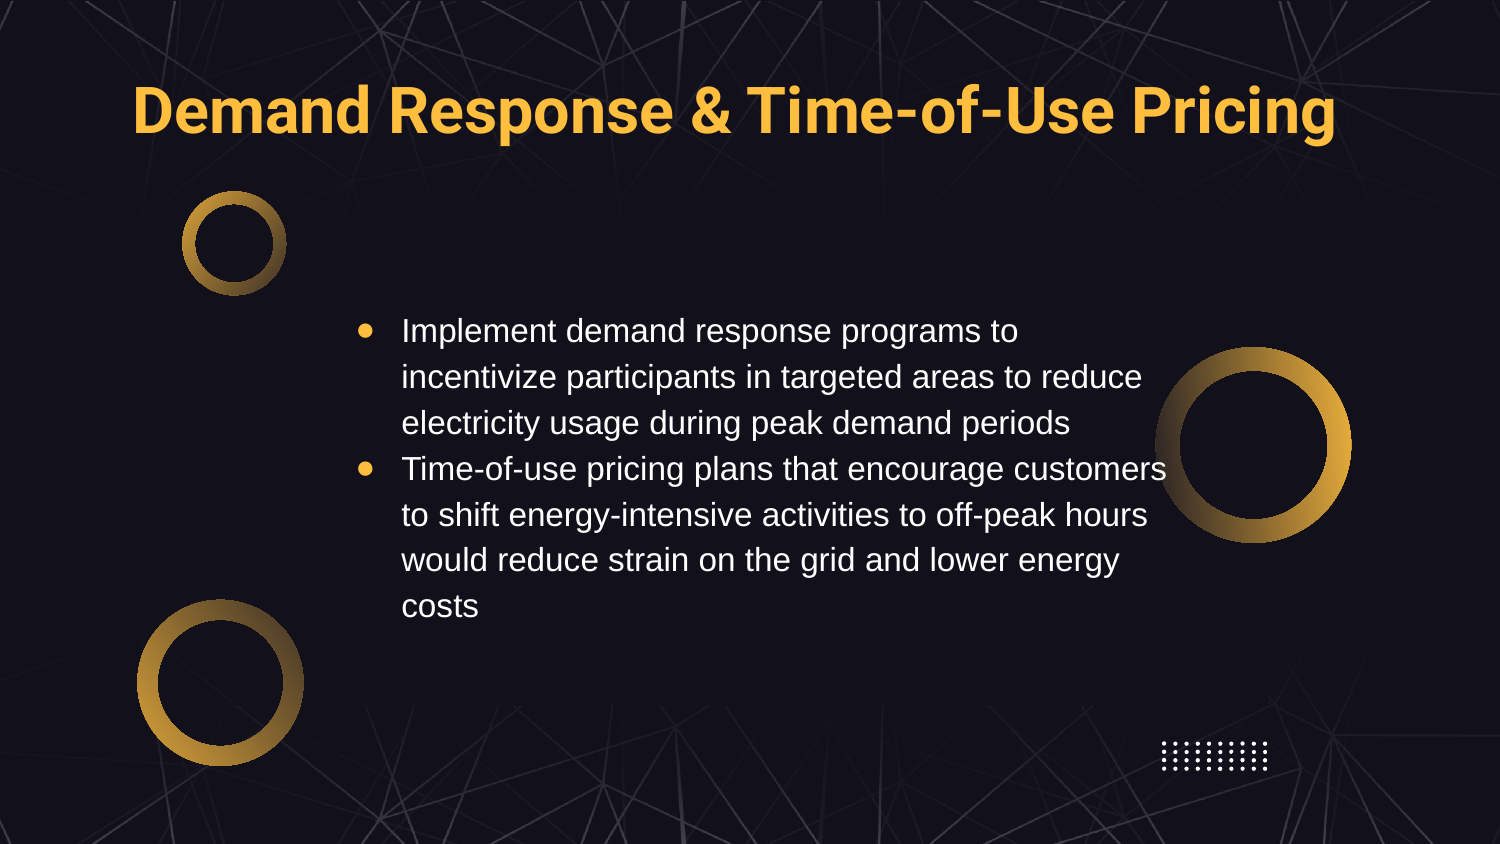

# Demand Response & Time-of-Use Pricing
Implement demand response programs to incentivize participants in targeted areas to reduce electricity usage during peak demand periods
Time-of-use pricing plans that encourage customers to shift energy-intensive activities to off-peak hours would reduce strain on the grid and lower energy costs